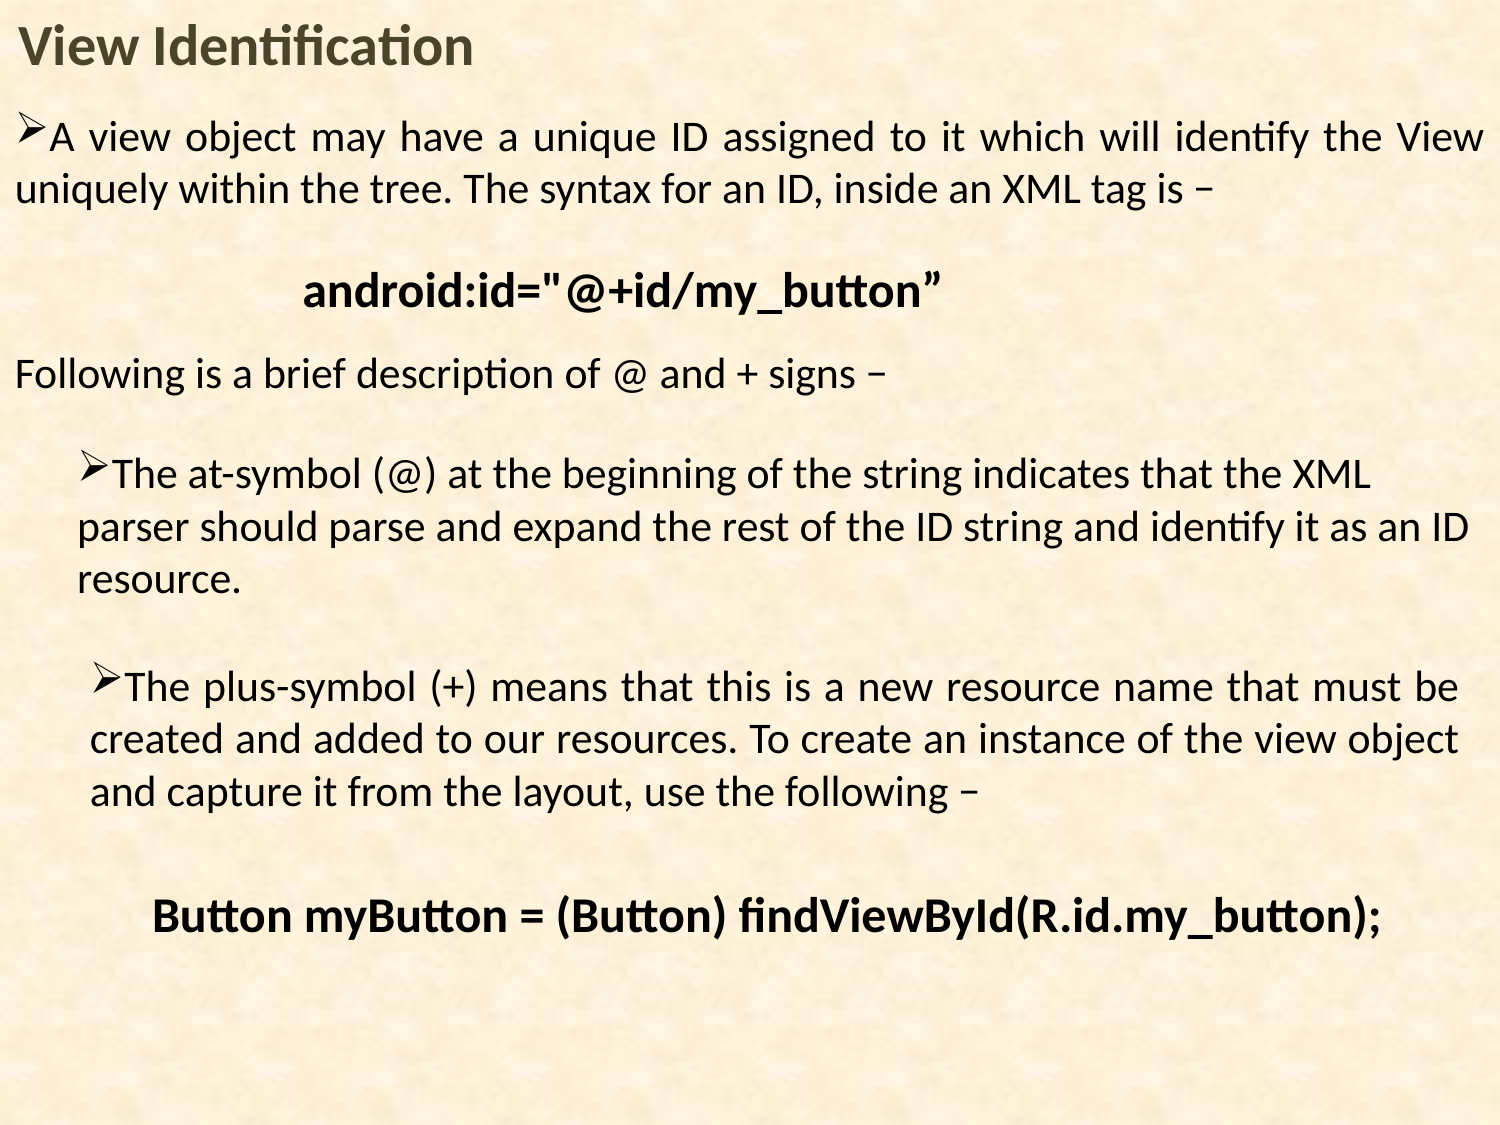

View Identification
A view object may have a unique ID assigned to it which will identify the View uniquely within the tree. The syntax for an ID, inside an XML tag is −
android:id="@+id/my_button”
Following is a brief description of @ and + signs −
The at-symbol (@) at the beginning of the string indicates that the XML parser should parse and expand the rest of the ID string and identify it as an ID resource.
The plus-symbol (+) means that this is a new resource name that must be created and added to our resources. To create an instance of the view object and capture it from the layout, use the following −
Button myButton = (Button) findViewById(R.id.my_button);